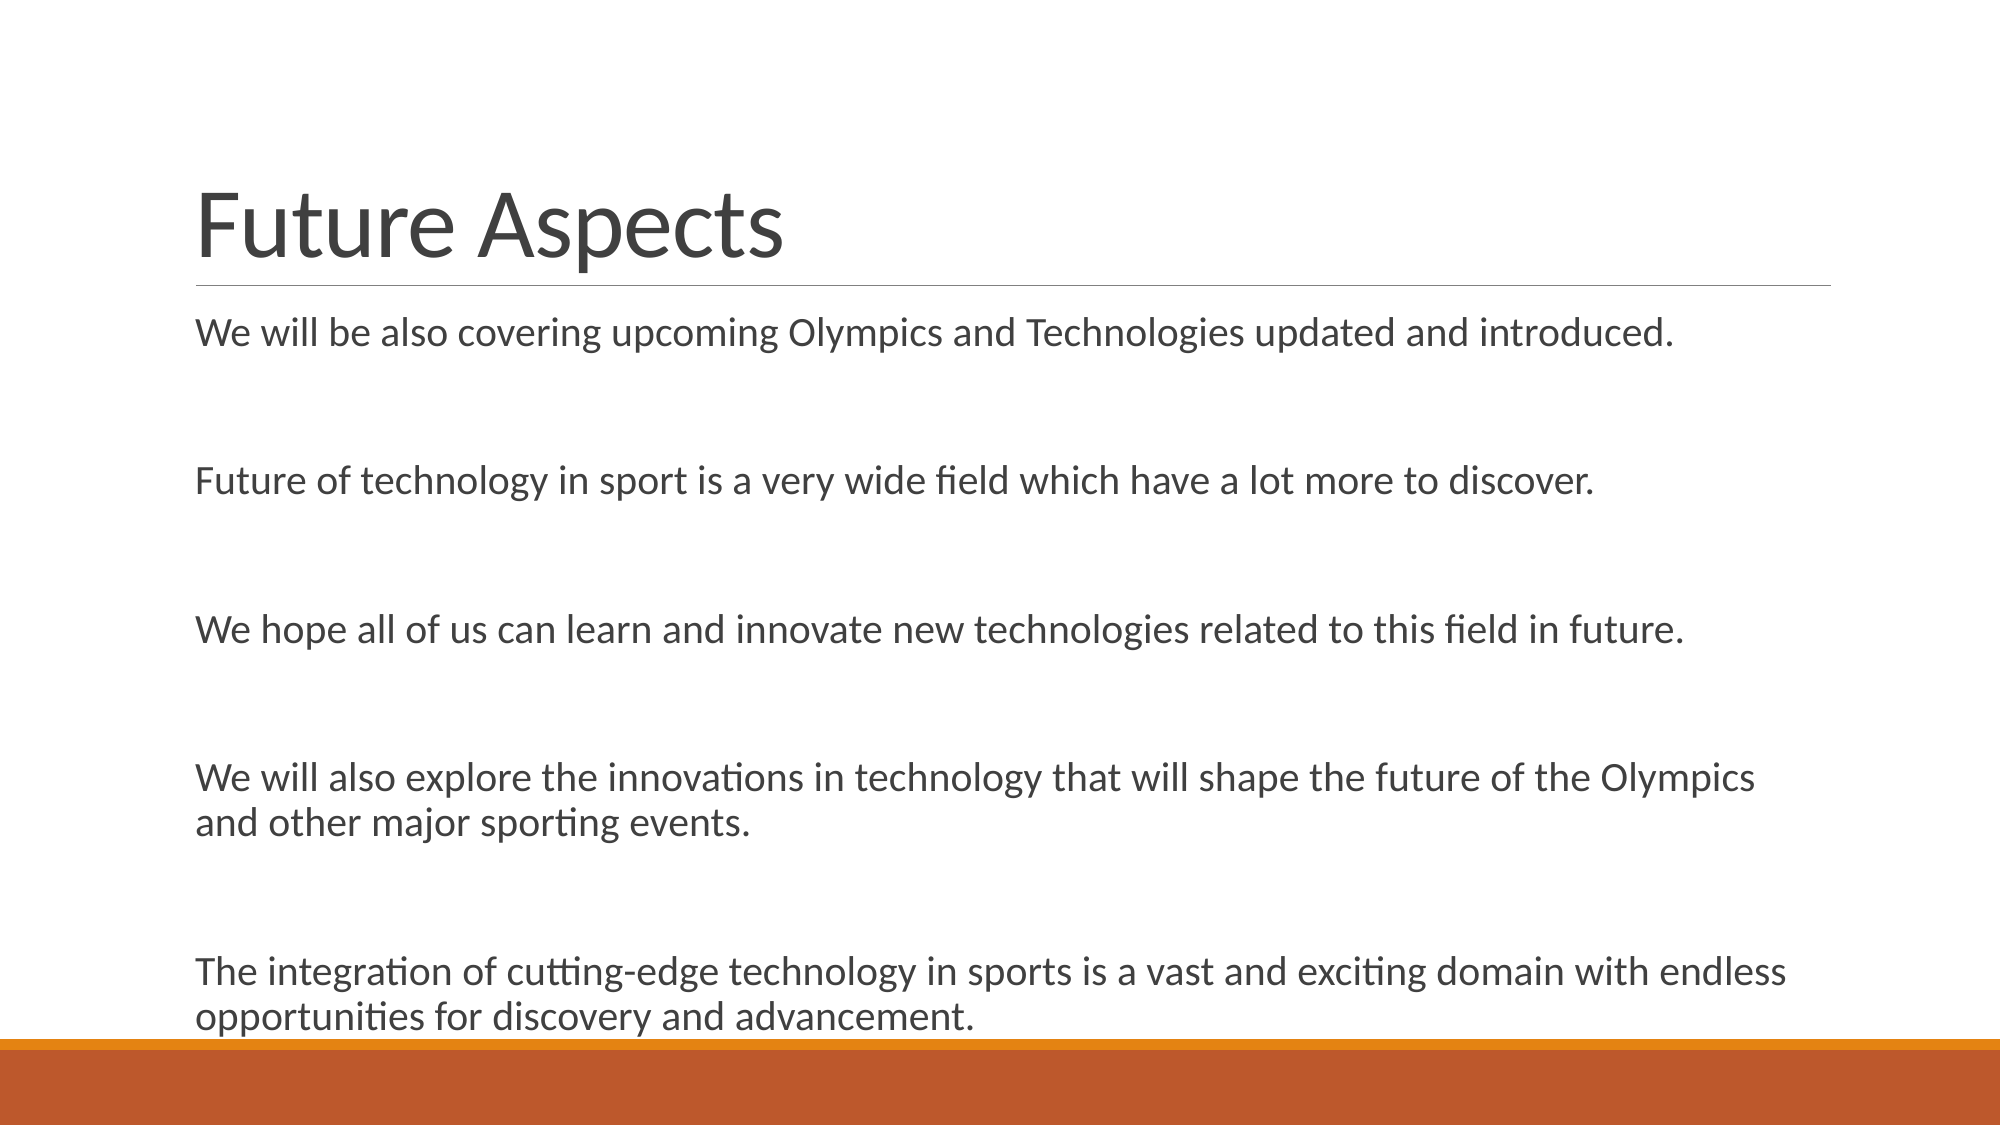

# Future Aspects
We will be also covering upcoming Olympics and Technologies updated and introduced.

Future of technology in sport is a very wide field which have a lot more to discover.

We hope all of us can learn and innovate new technologies related to this field in future.

We will also explore the innovations in technology that will shape the future of the Olympics and other major sporting events.

The integration of cutting-edge technology in sports is a vast and exciting domain with endless opportunities for discovery and advancement.